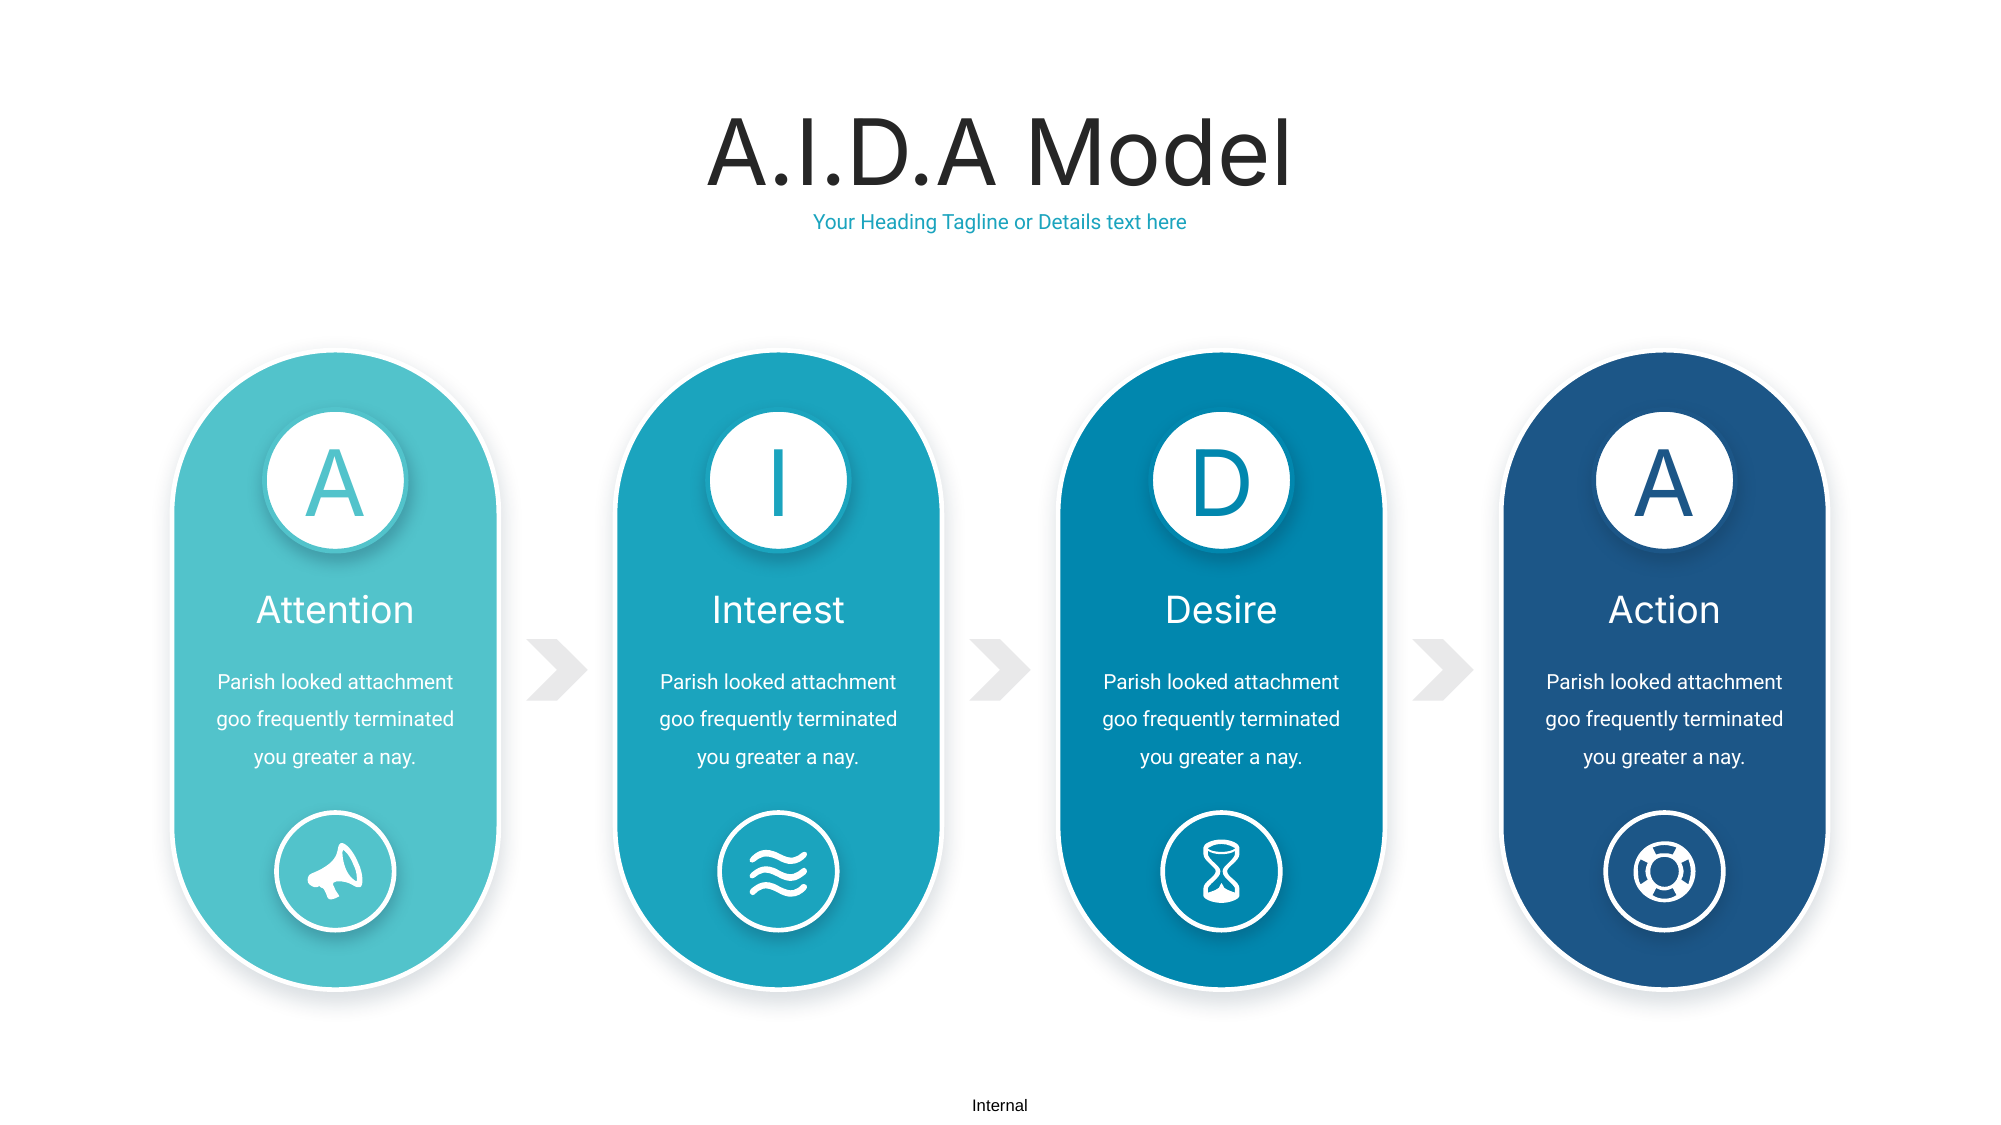

A.I.D.A Model
Your Heading Tagline or Details text here

A
I
D
A
Attention
Interest
Desire
Action

Parish looked attachment goo frequently terminated you greater a nay.
Parish looked attachment goo frequently terminated you greater a nay.
Parish looked attachment goo frequently terminated you greater a nay.
Parish looked attachment goo frequently terminated you greater a nay.